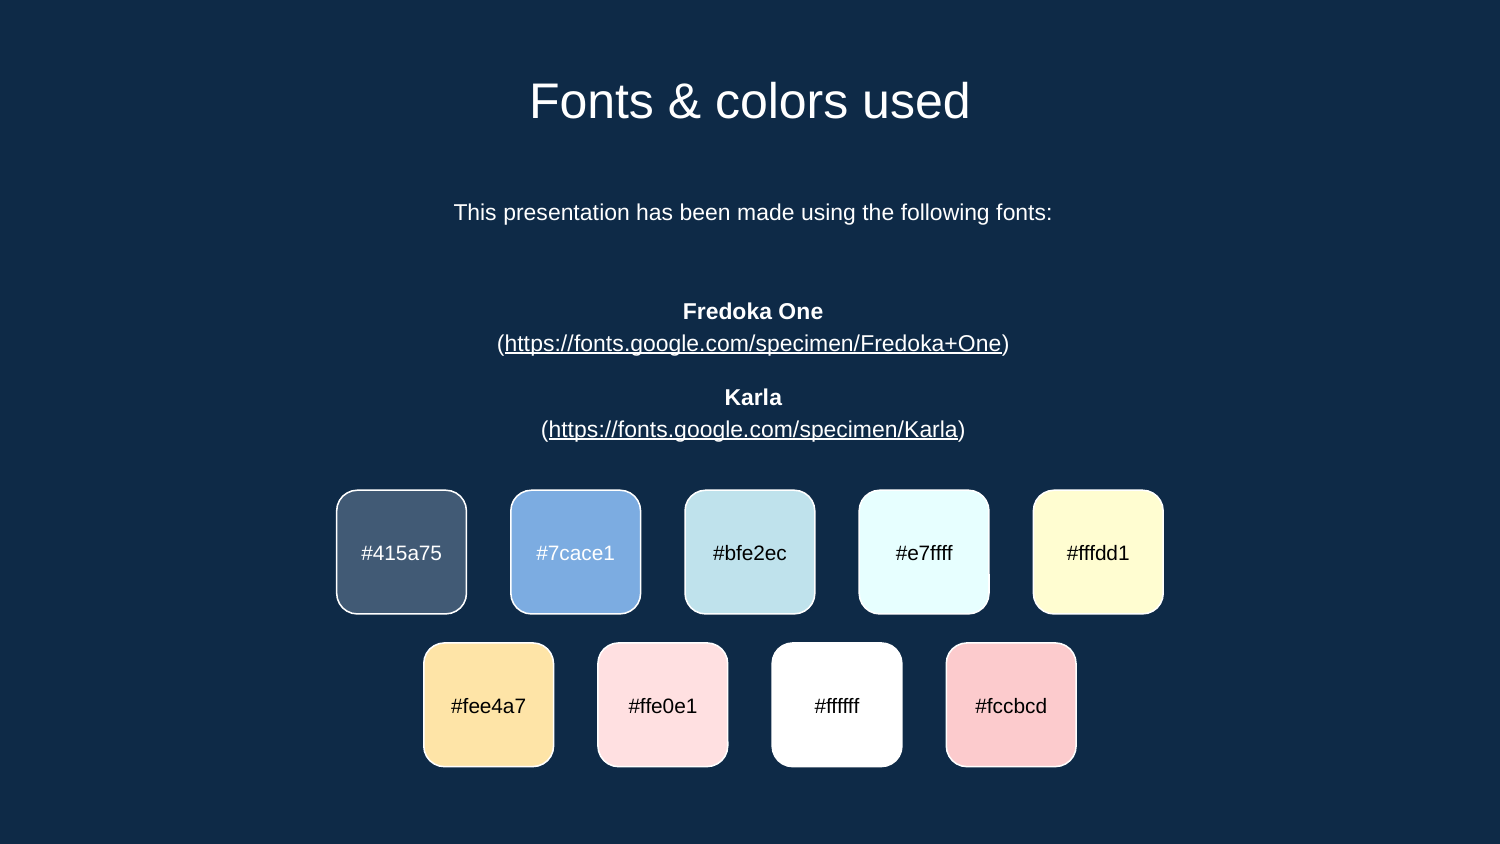

# Fonts & colors used
This presentation has been made using the following fonts:

Fredoka One
(https://fonts.google.com/specimen/Fredoka+One)

Karla
(https://fonts.google.com/specimen/Karla)

#415a75
#7cace1
#bfe2ec
#e7ffff
#fffdd1

#fee4a7
#ffe0e1
#ffffff
#fccbcd